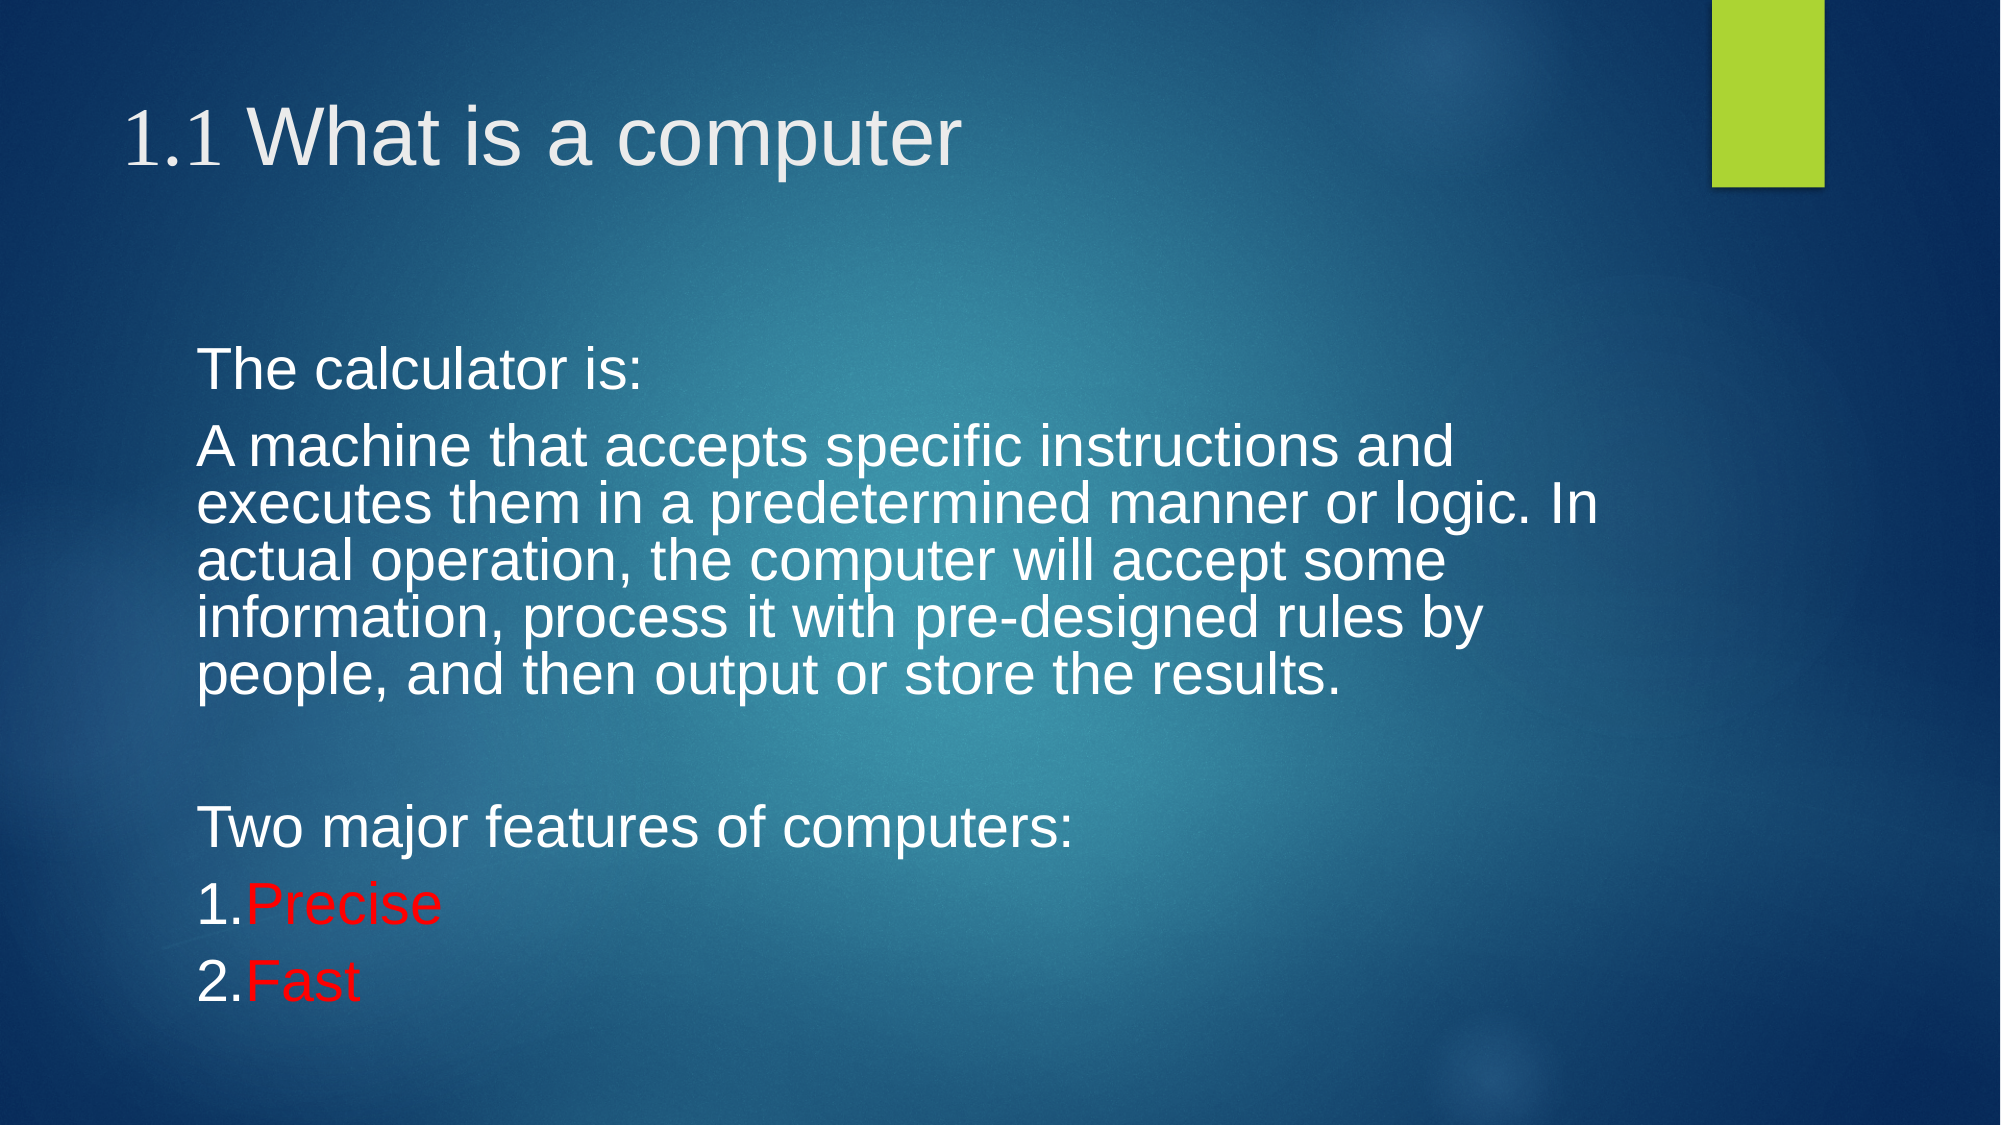

# 1.1 What is a computer
The calculator is:
A machine that accepts specific instructions and executes them in a predetermined manner or logic. In actual operation, the computer will accept some information, process it with pre-designed rules by people, and then output or store the results.

Two major features of computers:
1.Precise
2.Fast